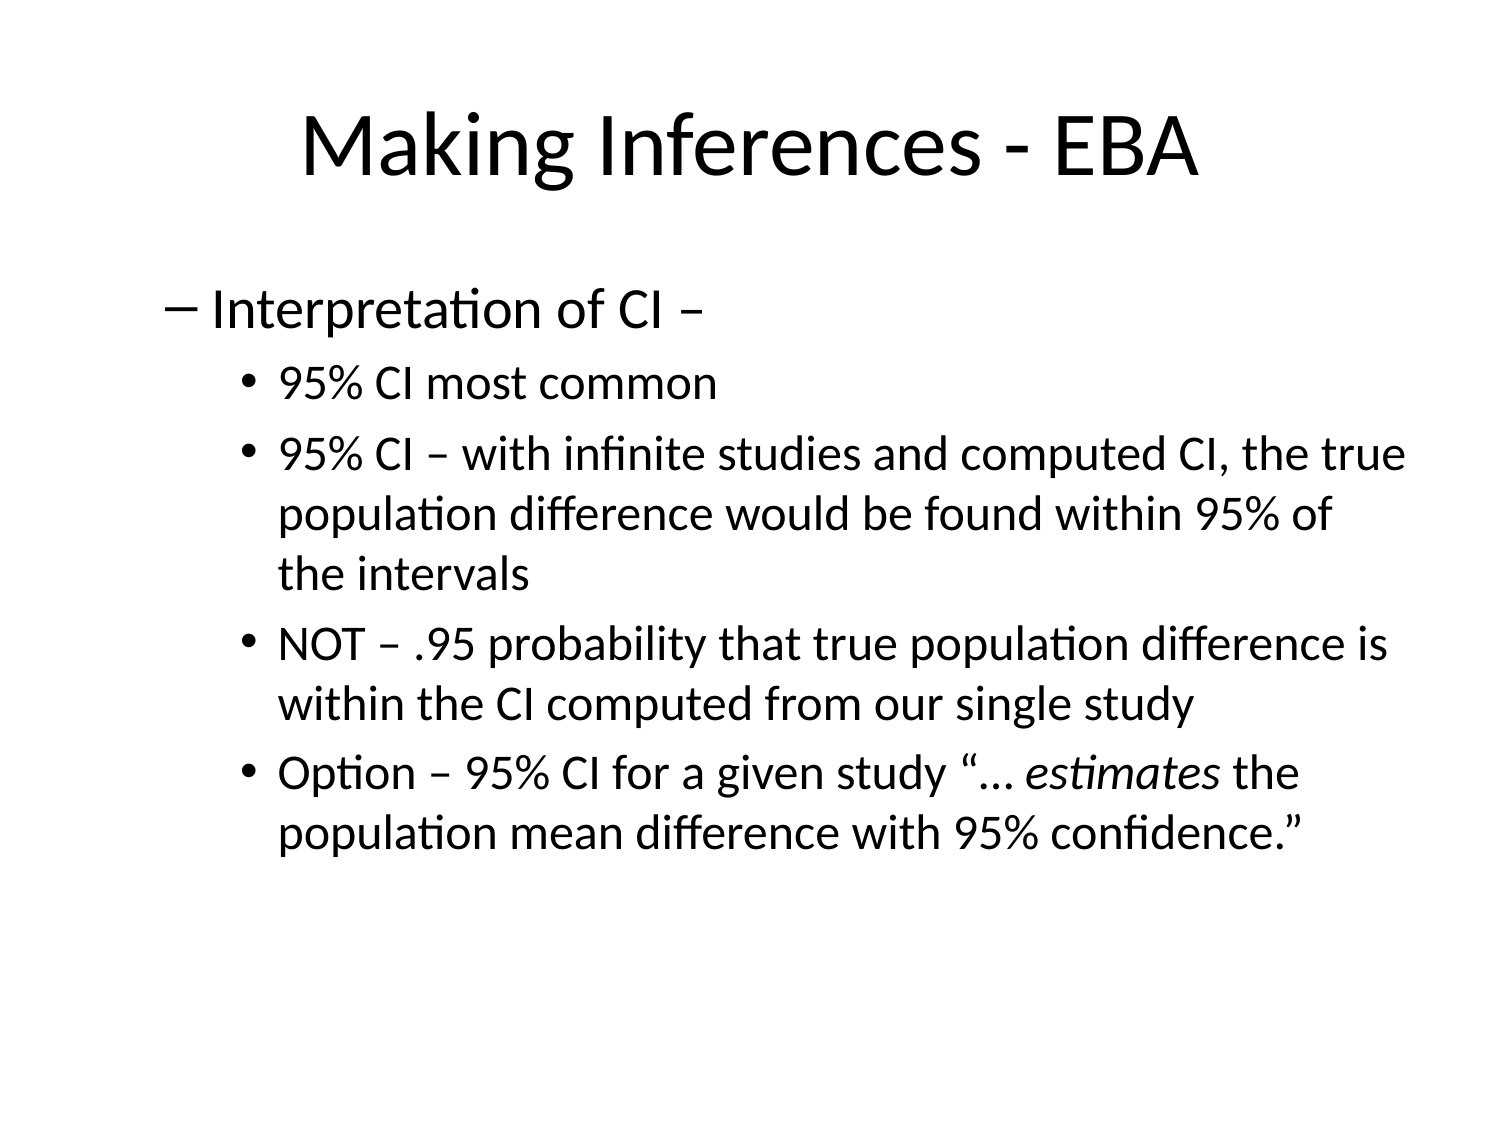

# Making Inferences - EBA
Interpretation of CI –
95% CI most common
95% CI – with infinite studies and computed CI, the true population difference would be found within 95% of the intervals
NOT – .95 probability that true population difference is within the CI computed from our single study
Option – 95% CI for a given study “… estimates the population mean difference with 95% confidence.”